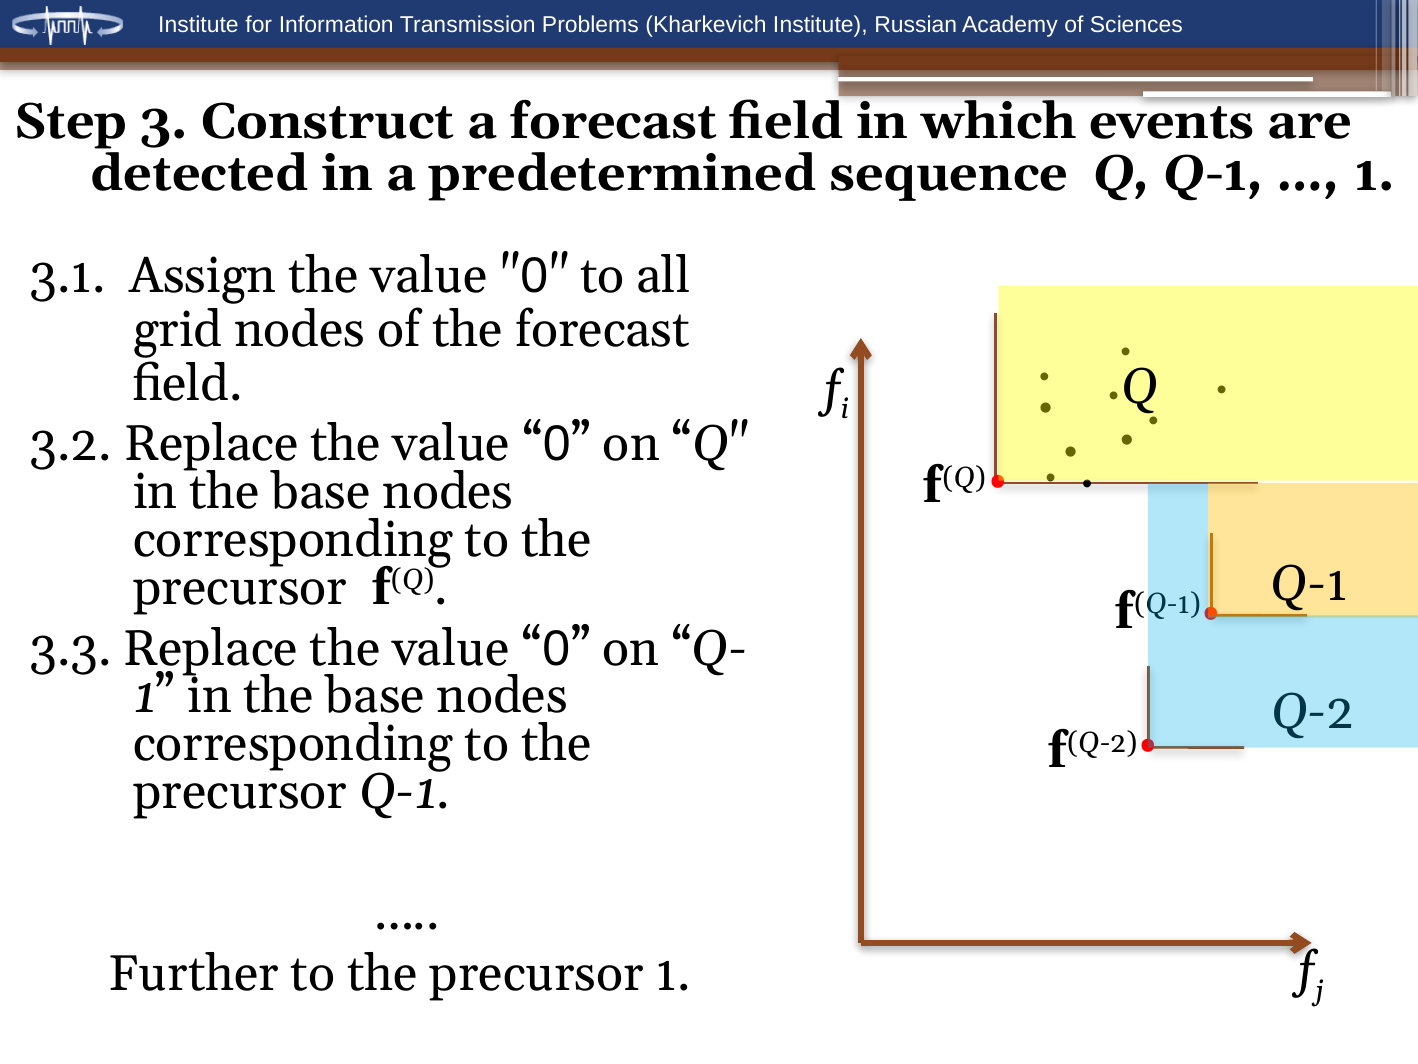

Step 3. Construct a forecast field in which events are
      detected in a predetermined sequence  Q, Q-1, …, 1.
3.1.  Assign the value "0" to all grid nodes of the forecast field.
3.2. Replace the value “0” on “Q" in the base nodes corresponding to the precursor  f(Q).
3.3. Replace the value “0” on “Q-1” in the base nodes corresponding to the precursor Q-1.

…..
Further to the precursor 1.

         Q

•
•
fi
•
•
•
•
•
•
•
f(Q)
•
•

    Q-1

•
f(Q-1)

         Q-2

•
f(Q-2)
fj